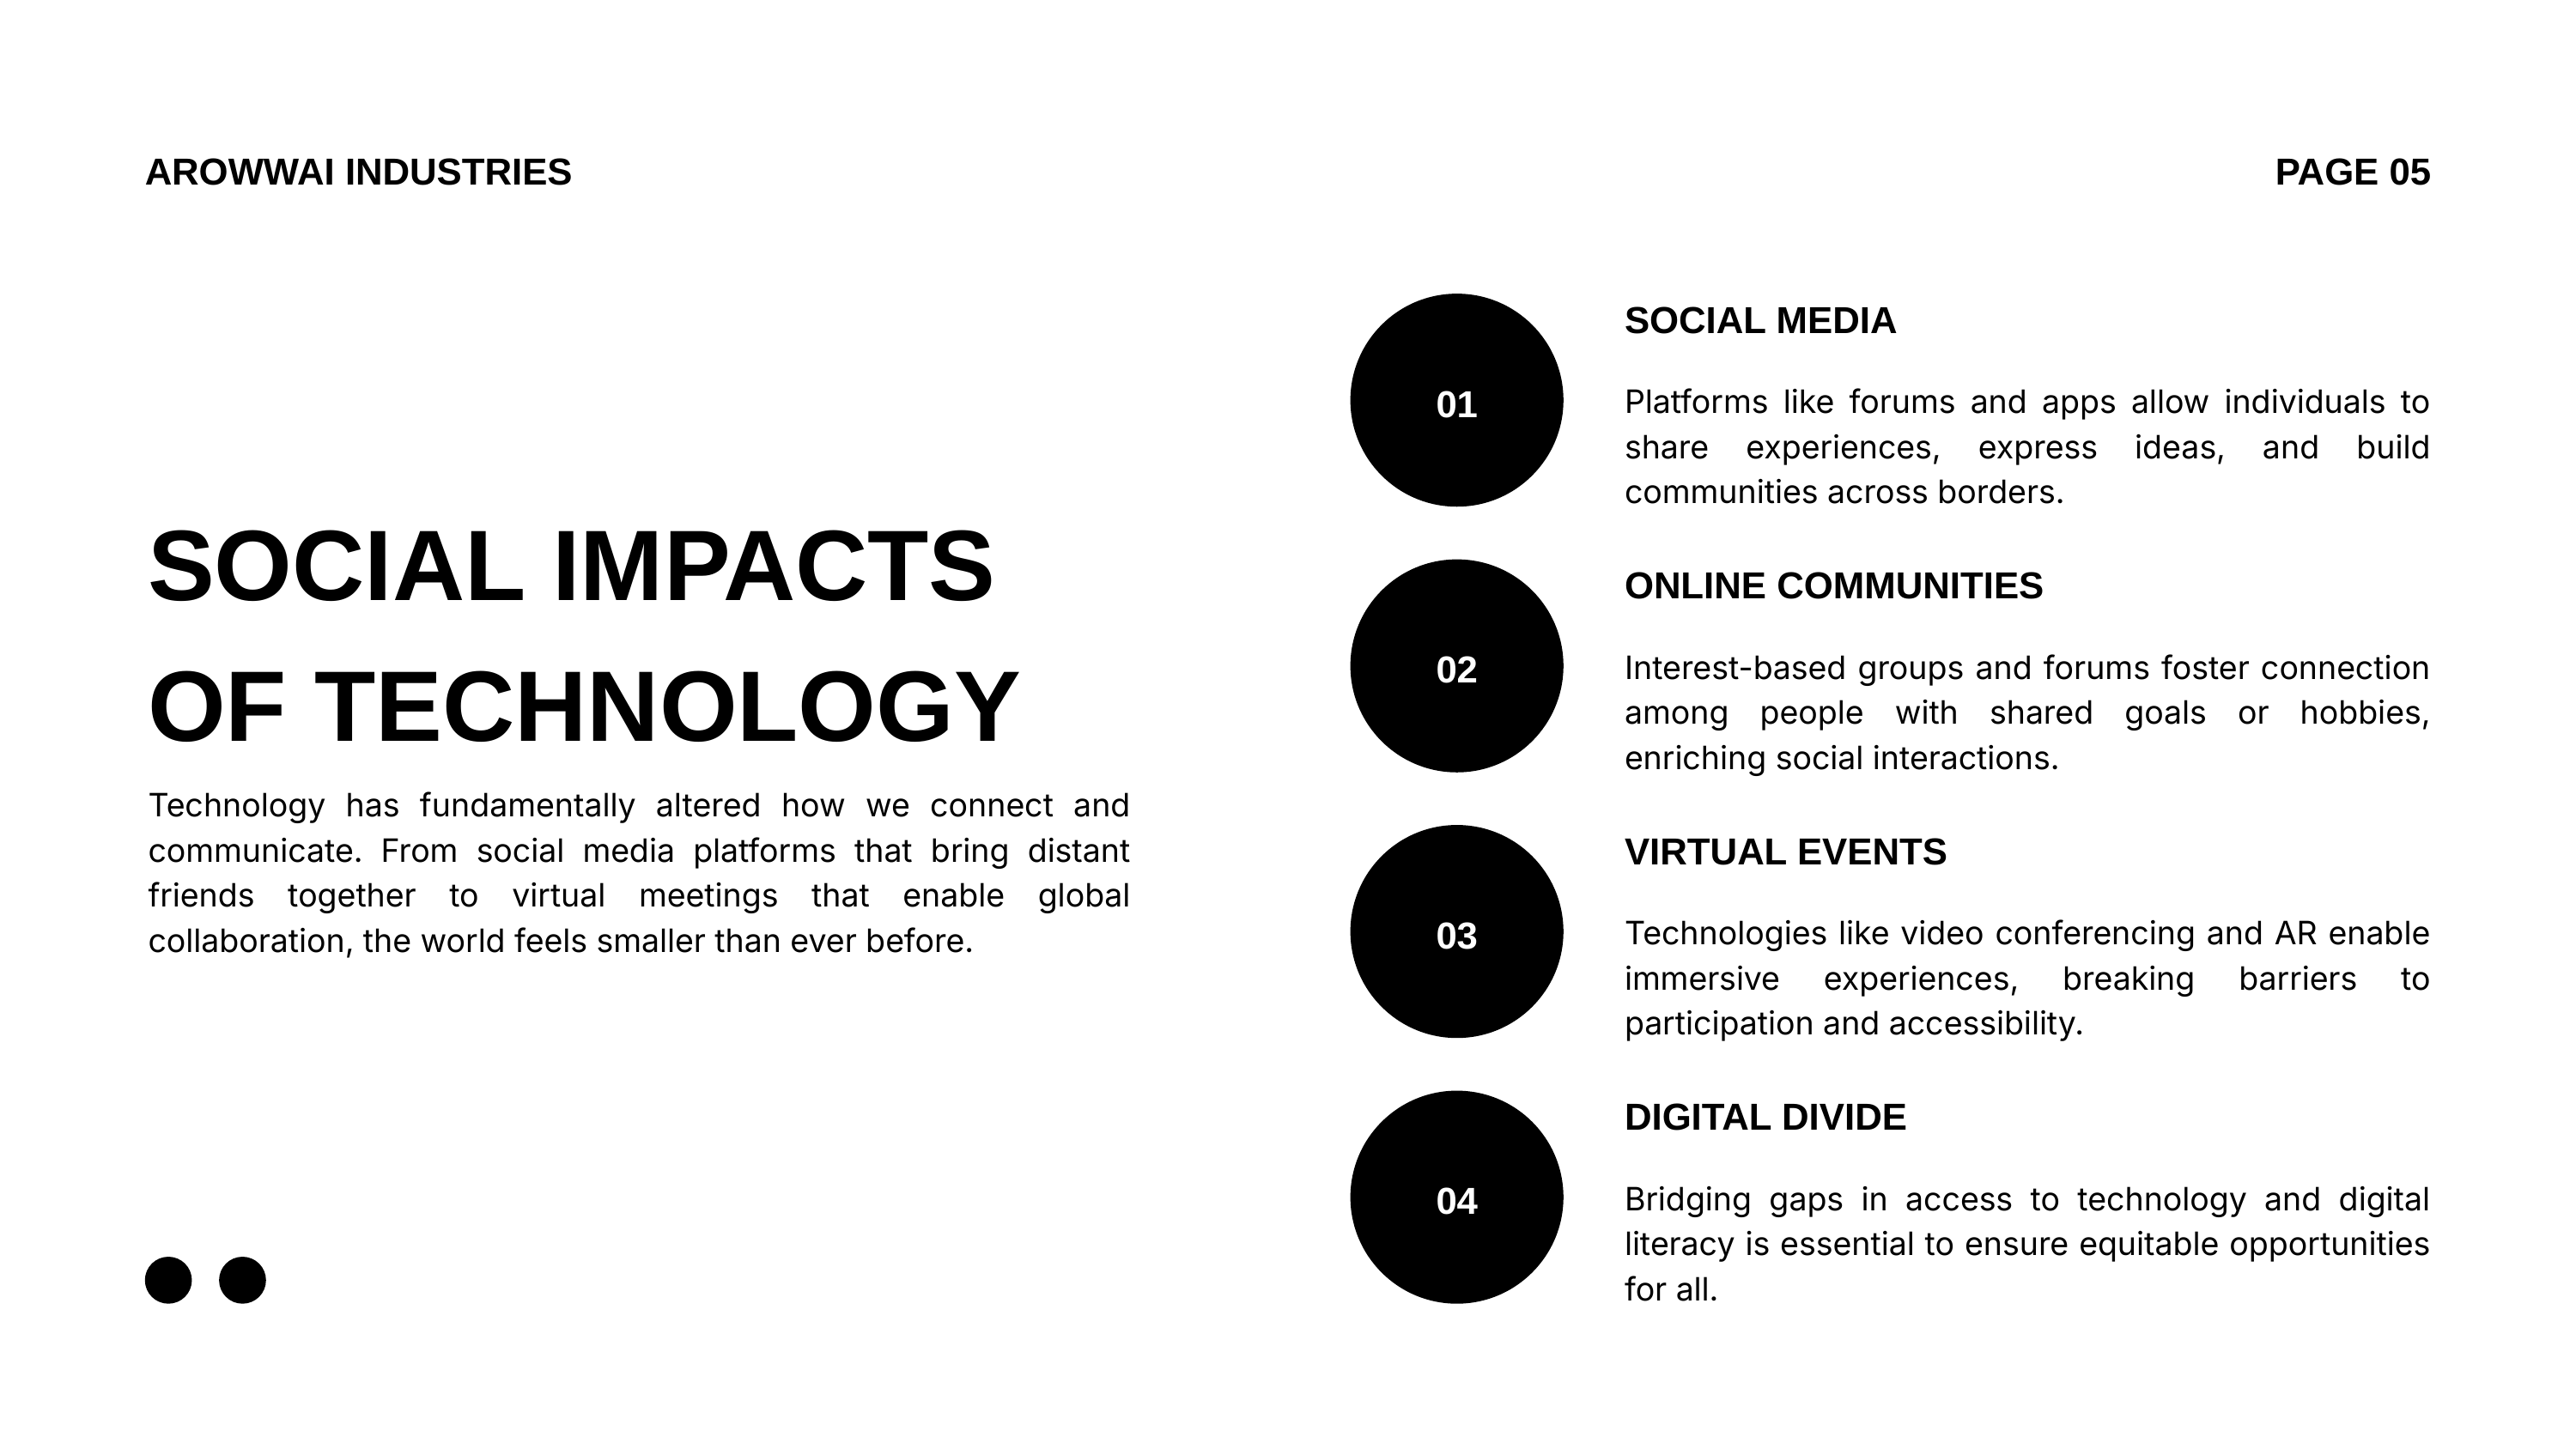

AROWWAI INDUSTRIES
PAGE 05
SOCIAL MEDIA

01
Platforms like forums and apps allow individuals to share experiences, express ideas, and build communities across borders.
SOCIAL IMPACTS OF TECHNOLOGY
ONLINE COMMUNITIES

02
Interest-based groups and forums foster connection among people with shared goals or hobbies, enriching social interactions.
Technology has fundamentally altered how we connect and communicate. From social media platforms that bring distant friends together to virtual meetings that enable global collaboration, the world feels smaller than ever before.
VIRTUAL EVENTS

03
Technologies like video conferencing and AR enable immersive experiences, breaking barriers to participation and accessibility.
DIGITAL DIVIDE

04
Bridging gaps in access to technology and digital literacy is essential to ensure equitable opportunities for all.